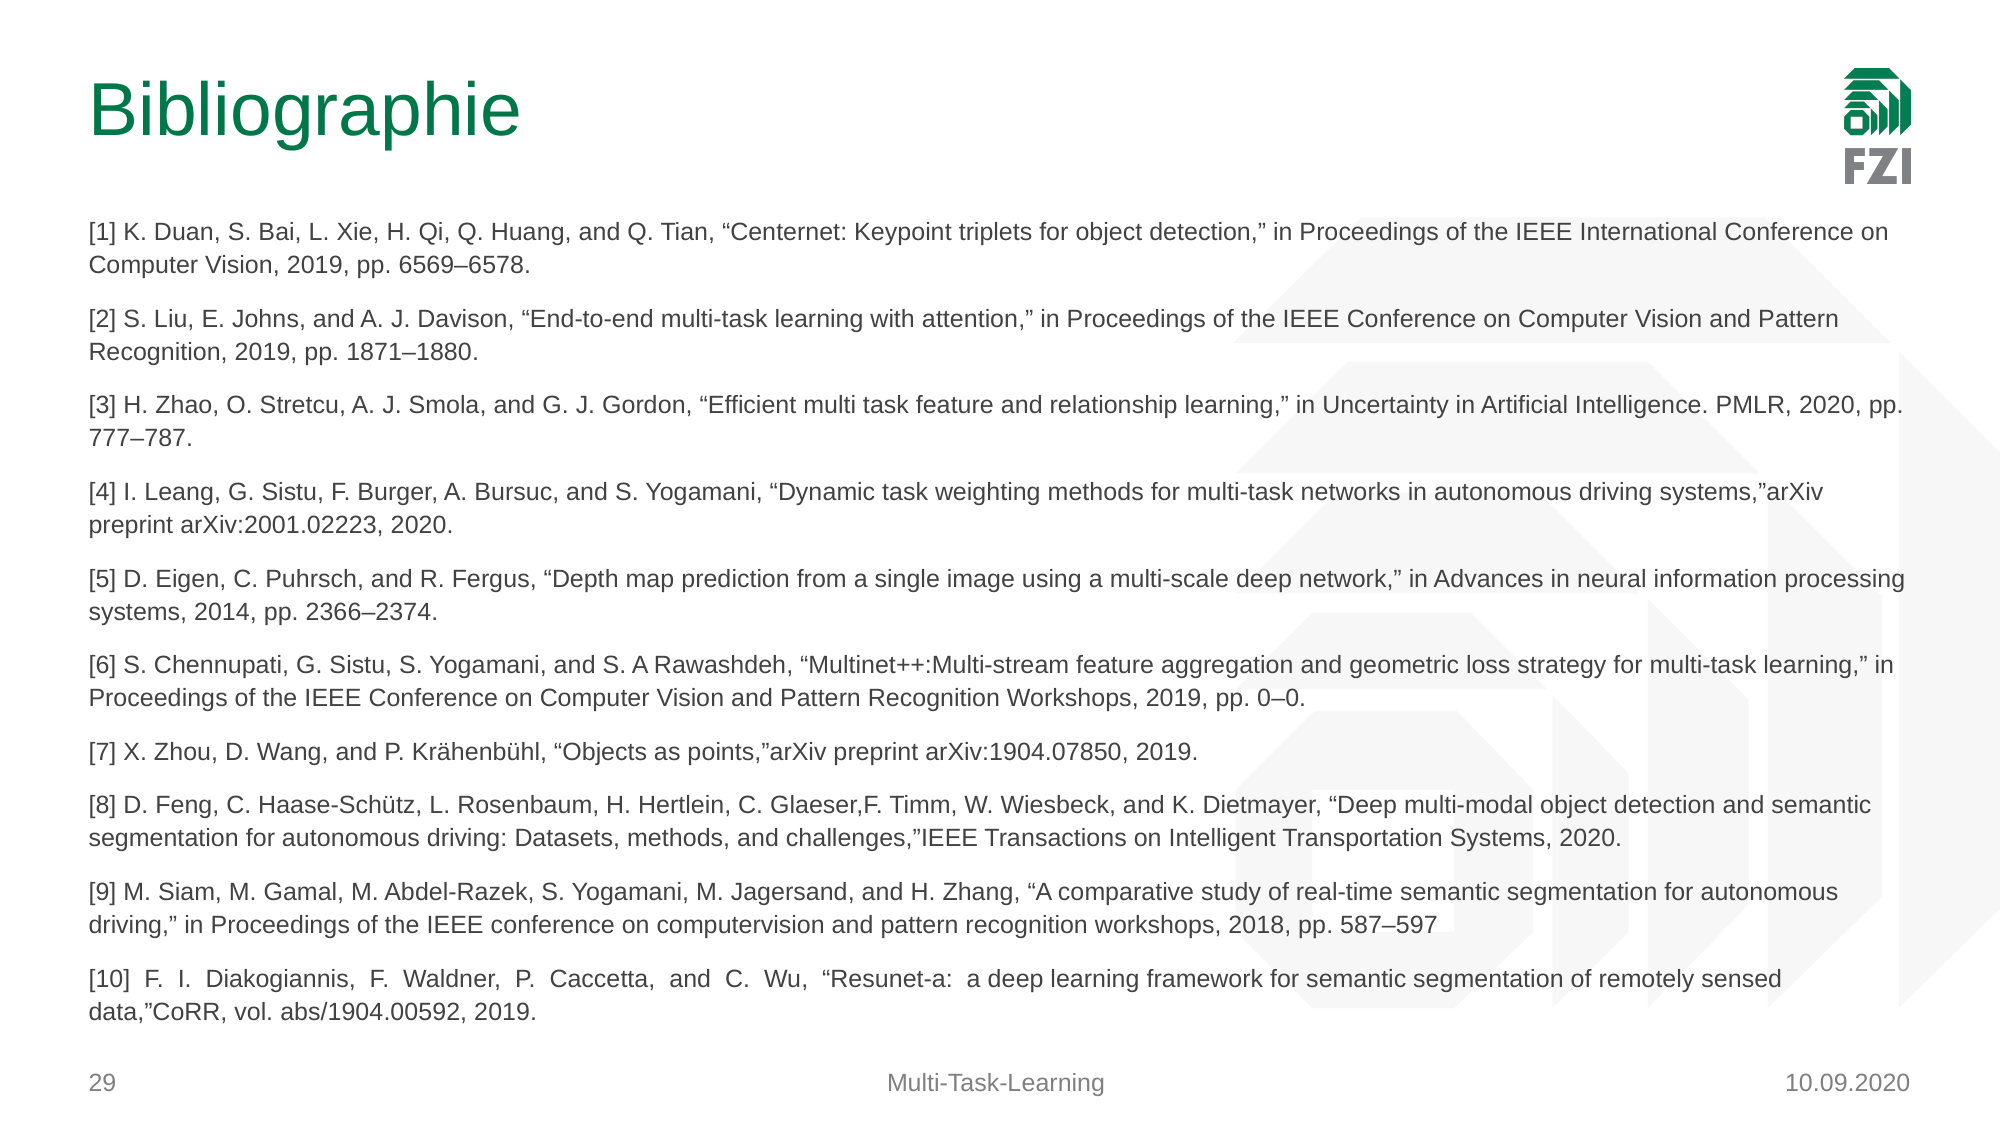

# Bibliographie
[1] K. Duan, S. Bai, L. Xie, H. Qi, Q. Huang, and Q. Tian, “Centernet: Keypoint triplets for object detection,” in Proceedings of the IEEE International Conference on Computer Vision, 2019, pp. 6569–6578.
[2] S. Liu, E. Johns, and A. J. Davison, “End-to-end multi-task learning with attention,” in Proceedings of the IEEE Conference on Computer Vision and Pattern Recognition, 2019, pp. 1871–1880.
[3] H. Zhao, O. Stretcu, A. J. Smola, and G. J. Gordon, “Efficient multi task feature and relationship learning,” in Uncertainty in Artificial Intelligence. PMLR, 2020, pp. 777–787.
[4] I. Leang, G. Sistu, F. Burger, A. Bursuc, and S. Yogamani, “Dynamic task weighting methods for multi-task networks in autonomous driving systems,”arXiv preprint arXiv:2001.02223, 2020.
[5] D. Eigen, C. Puhrsch, and R. Fergus, “Depth map prediction from a single image using a multi-scale deep network,” in Advances in neural information processing systems, 2014, pp. 2366–2374.
[6] S. Chennupati, G. Sistu, S. Yogamani, and S. A Rawashdeh, “Multinet++:Multi-stream feature aggregation and geometric loss strategy for multi-task learning,” in Proceedings of the IEEE Conference on Computer Vision and Pattern Recognition Workshops, 2019, pp. 0–0.
[7] X. Zhou, D. Wang, and P. Krähenbühl, “Objects as points,”arXiv preprint arXiv:1904.07850, 2019.
[8] D. Feng, C. Haase-Schütz, L. Rosenbaum, H. Hertlein, C. Glaeser,F. Timm, W. Wiesbeck, and K. Dietmayer, “Deep multi-modal object detection and semantic segmentation for autonomous driving: Datasets, methods, and challenges,”IEEE Transactions on Intelligent Transportation Systems, 2020.
[9] M. Siam, M. Gamal, M. Abdel-Razek, S. Yogamani, M. Jagersand, and H. Zhang, “A comparative study of real-time semantic segmentation for autonomous driving,” in Proceedings of the IEEE conference on computervision and pattern recognition workshops, 2018, pp. 587–597
[10]  F.  I.  Diakogiannis,  F.  Waldner,  P.  Caccetta,  and  C.  Wu,  “Resunet-a:  a deep learning framework for semantic segmentation of remotely sensed data,”CoRR, vol. abs/1904.00592, 2019.
29
Multi-Task-Learning
10.09.2020